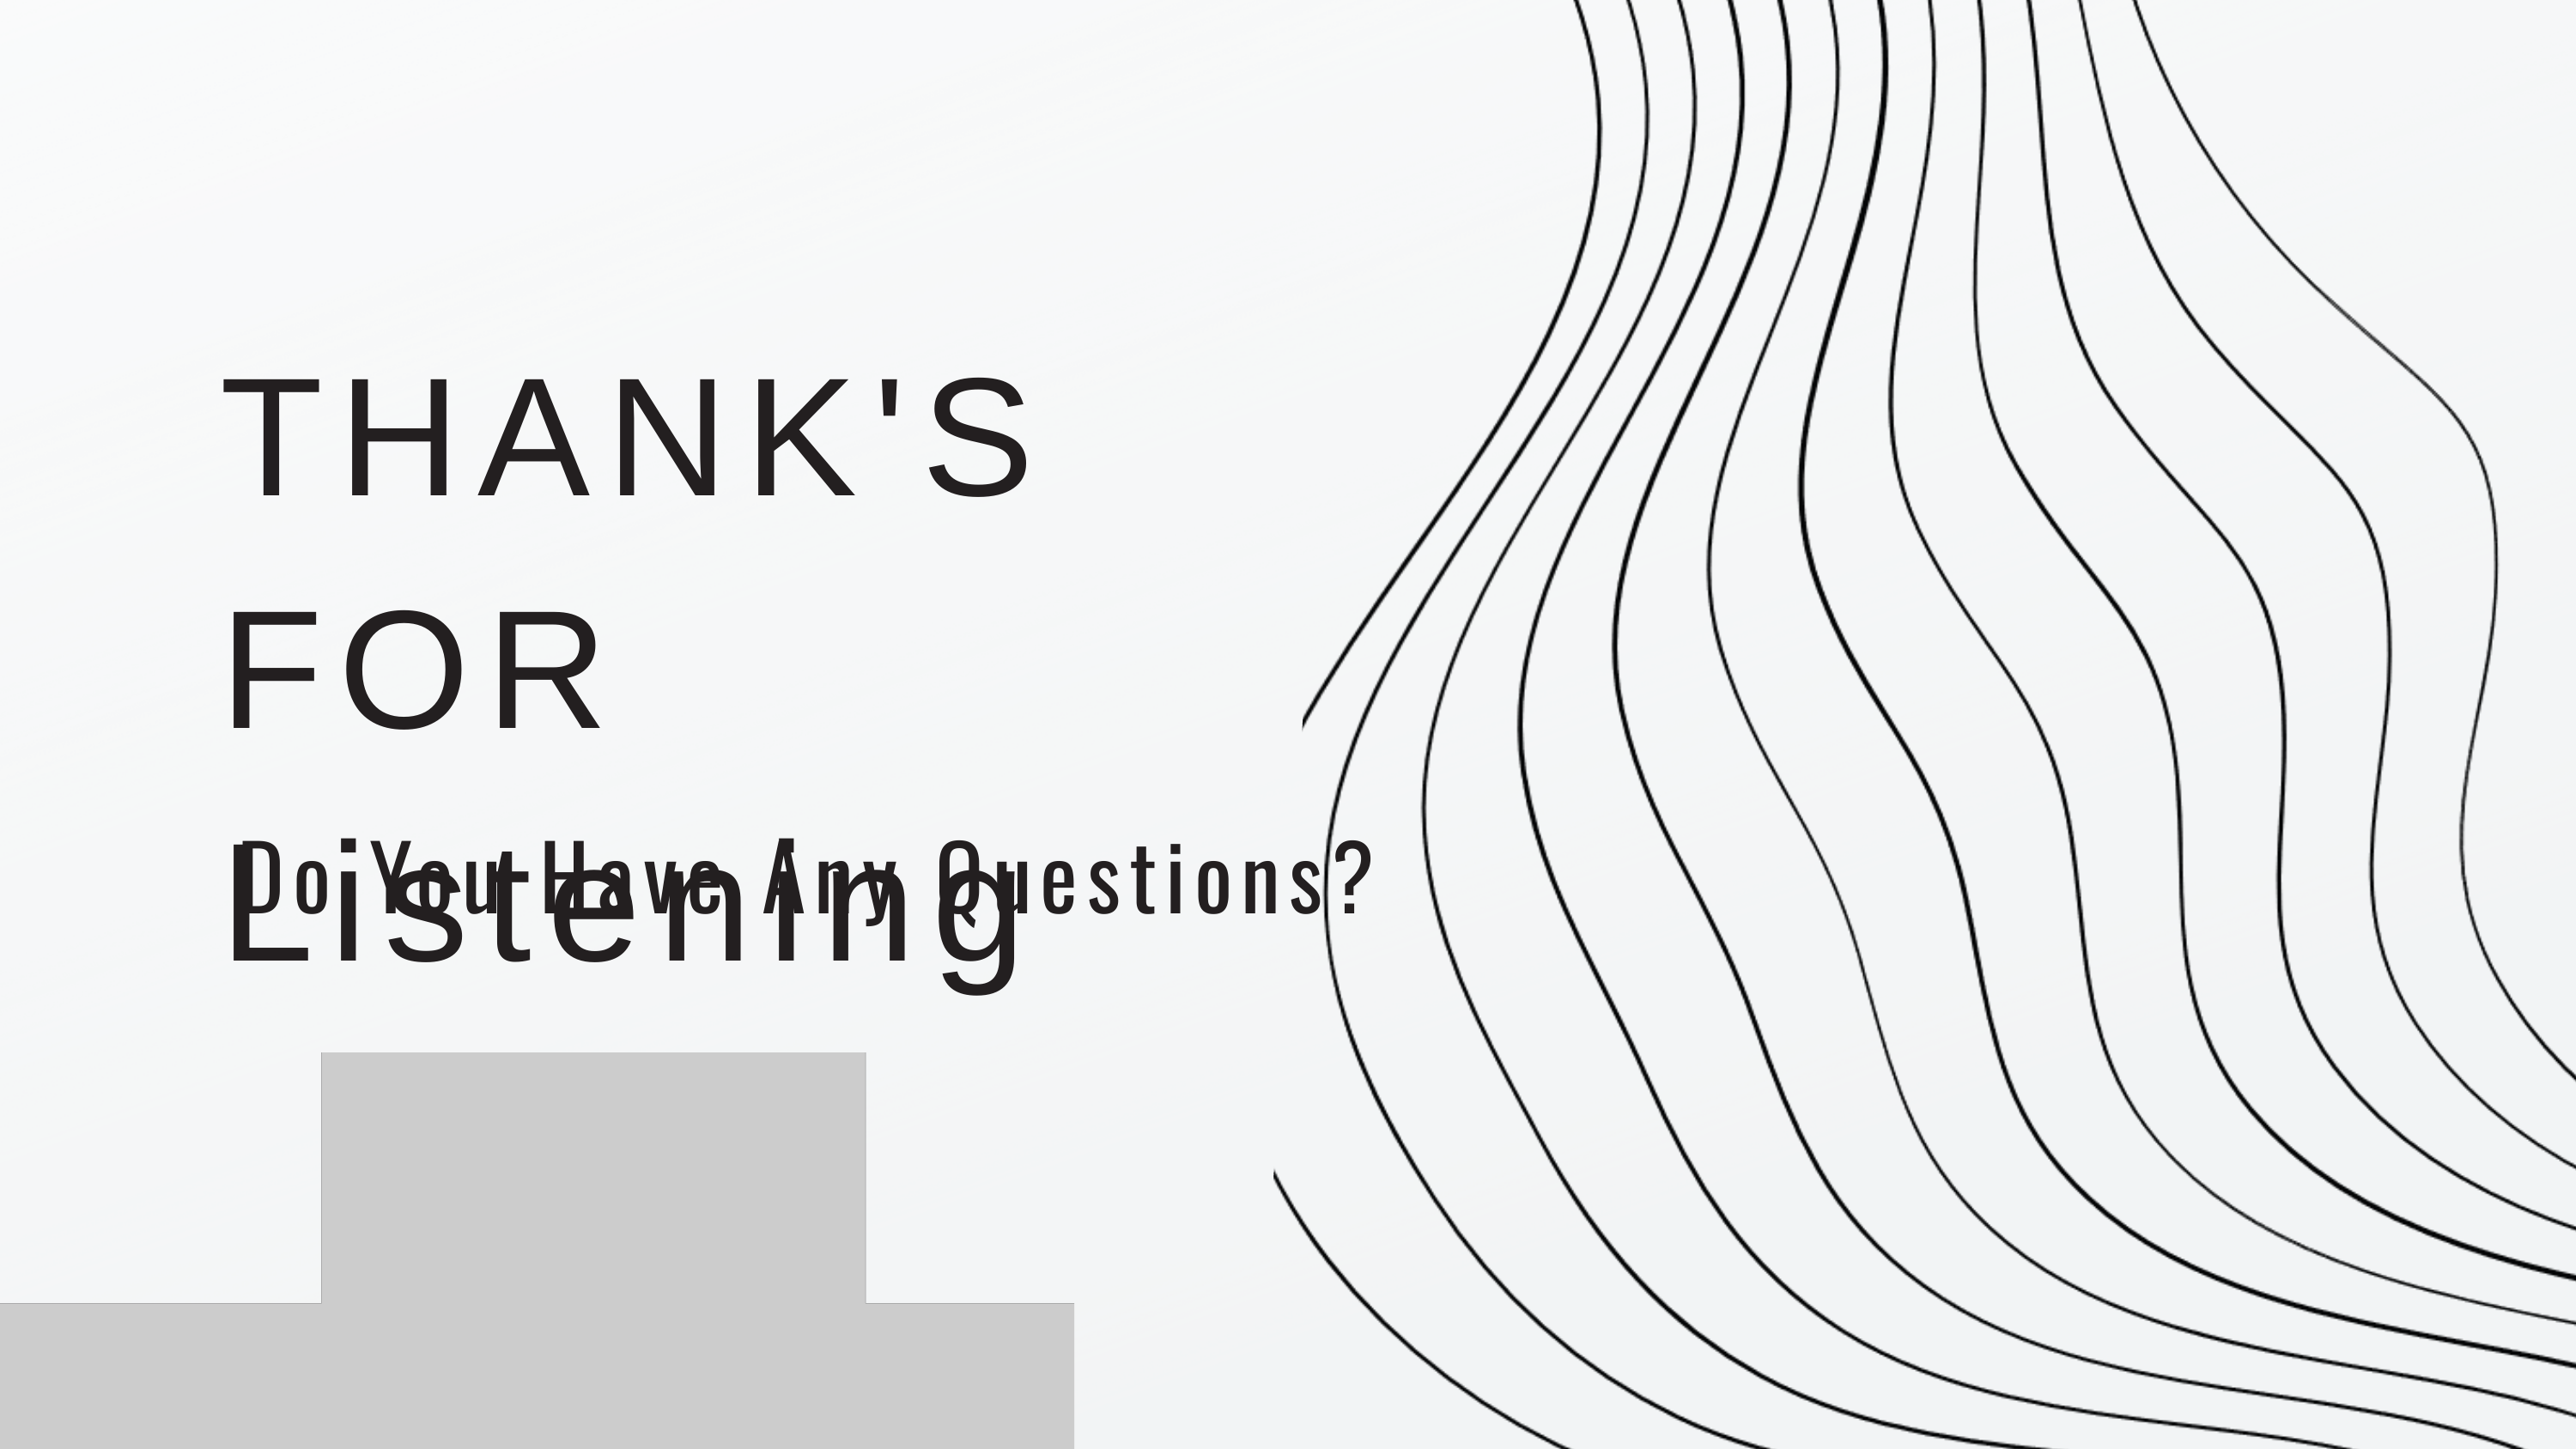

THANK'S FOR Listening
Do You Have Any Questions?